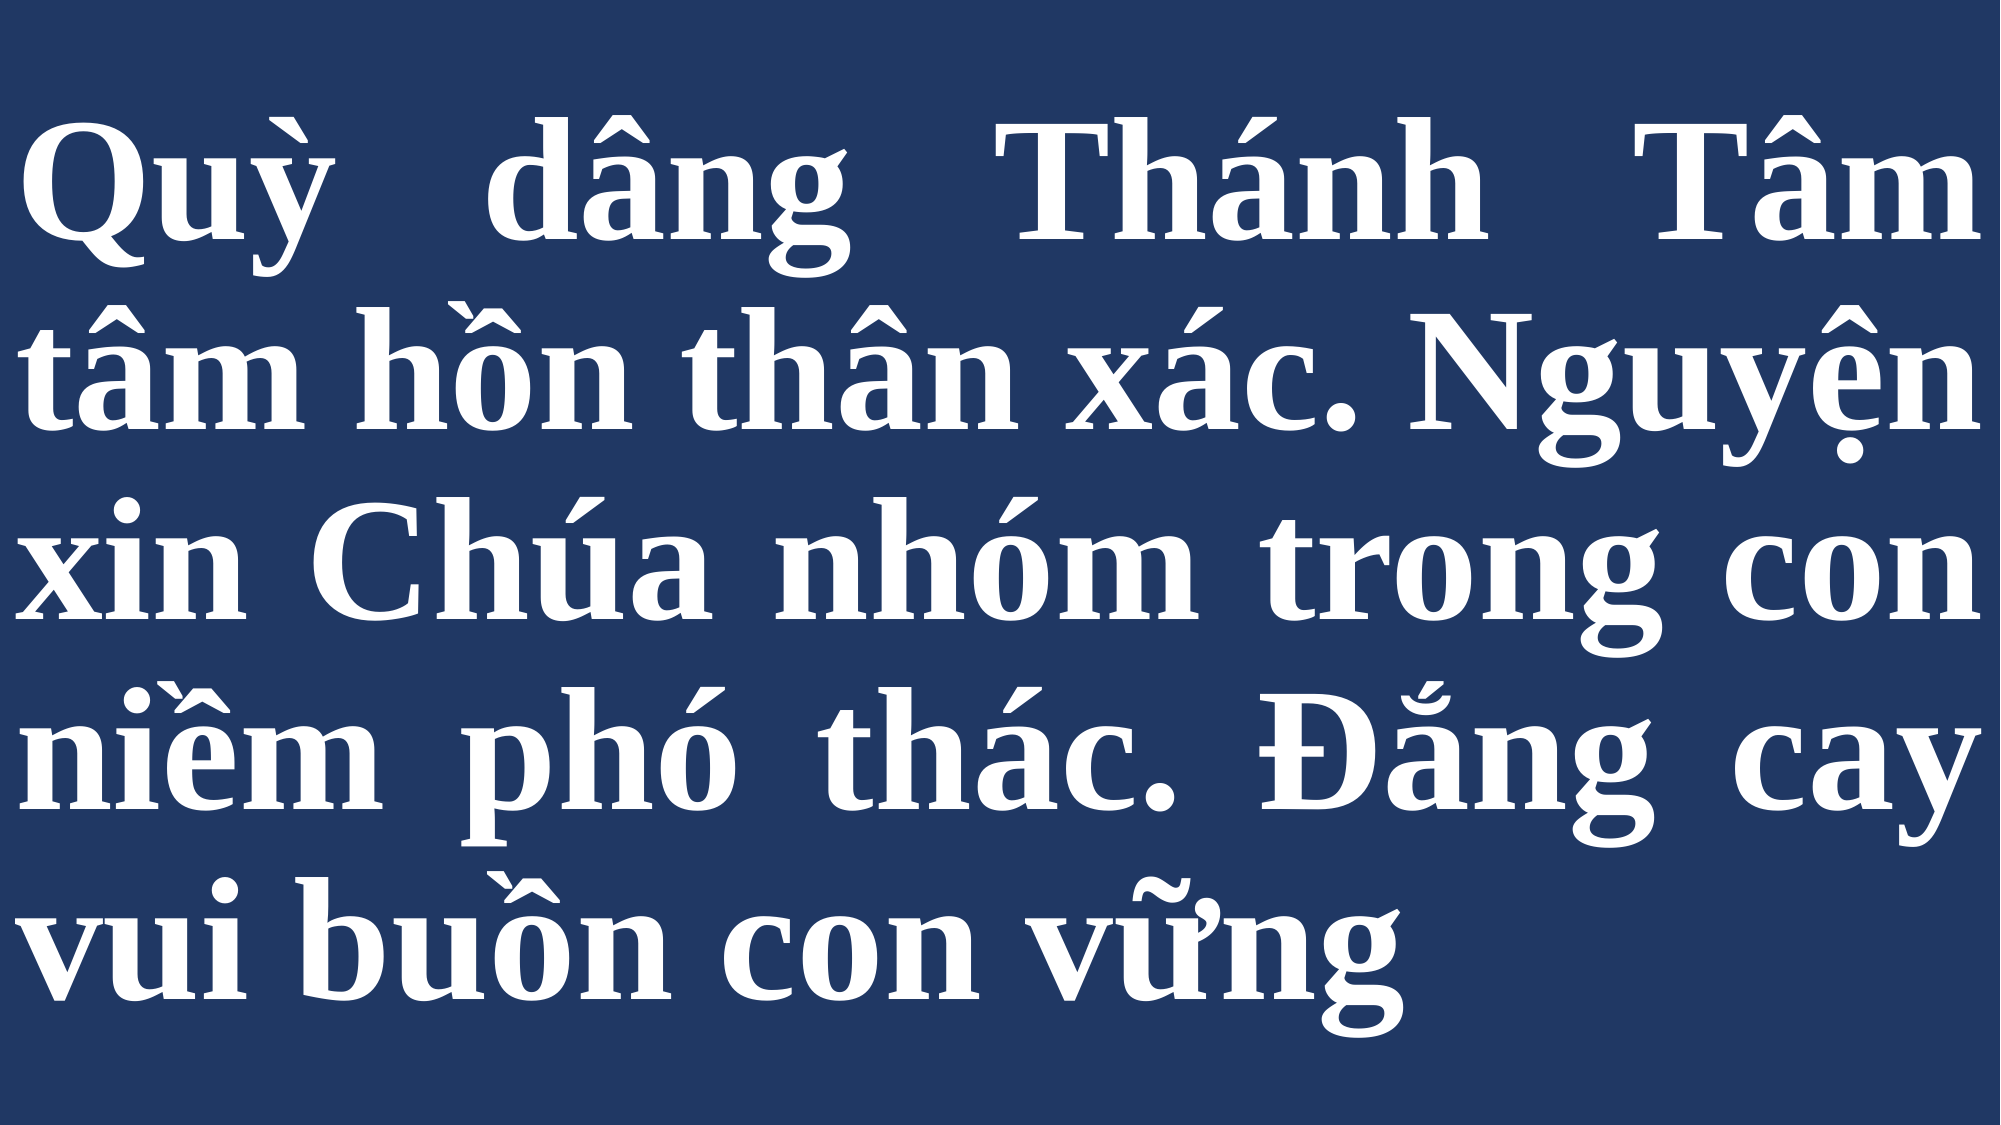

# Quỳ dâng Thánh Tâm tâm hồn thân xác. Nguyện xin Chúa nhóm trong con niềm phó thác. Đắng cay vui buồn con vững